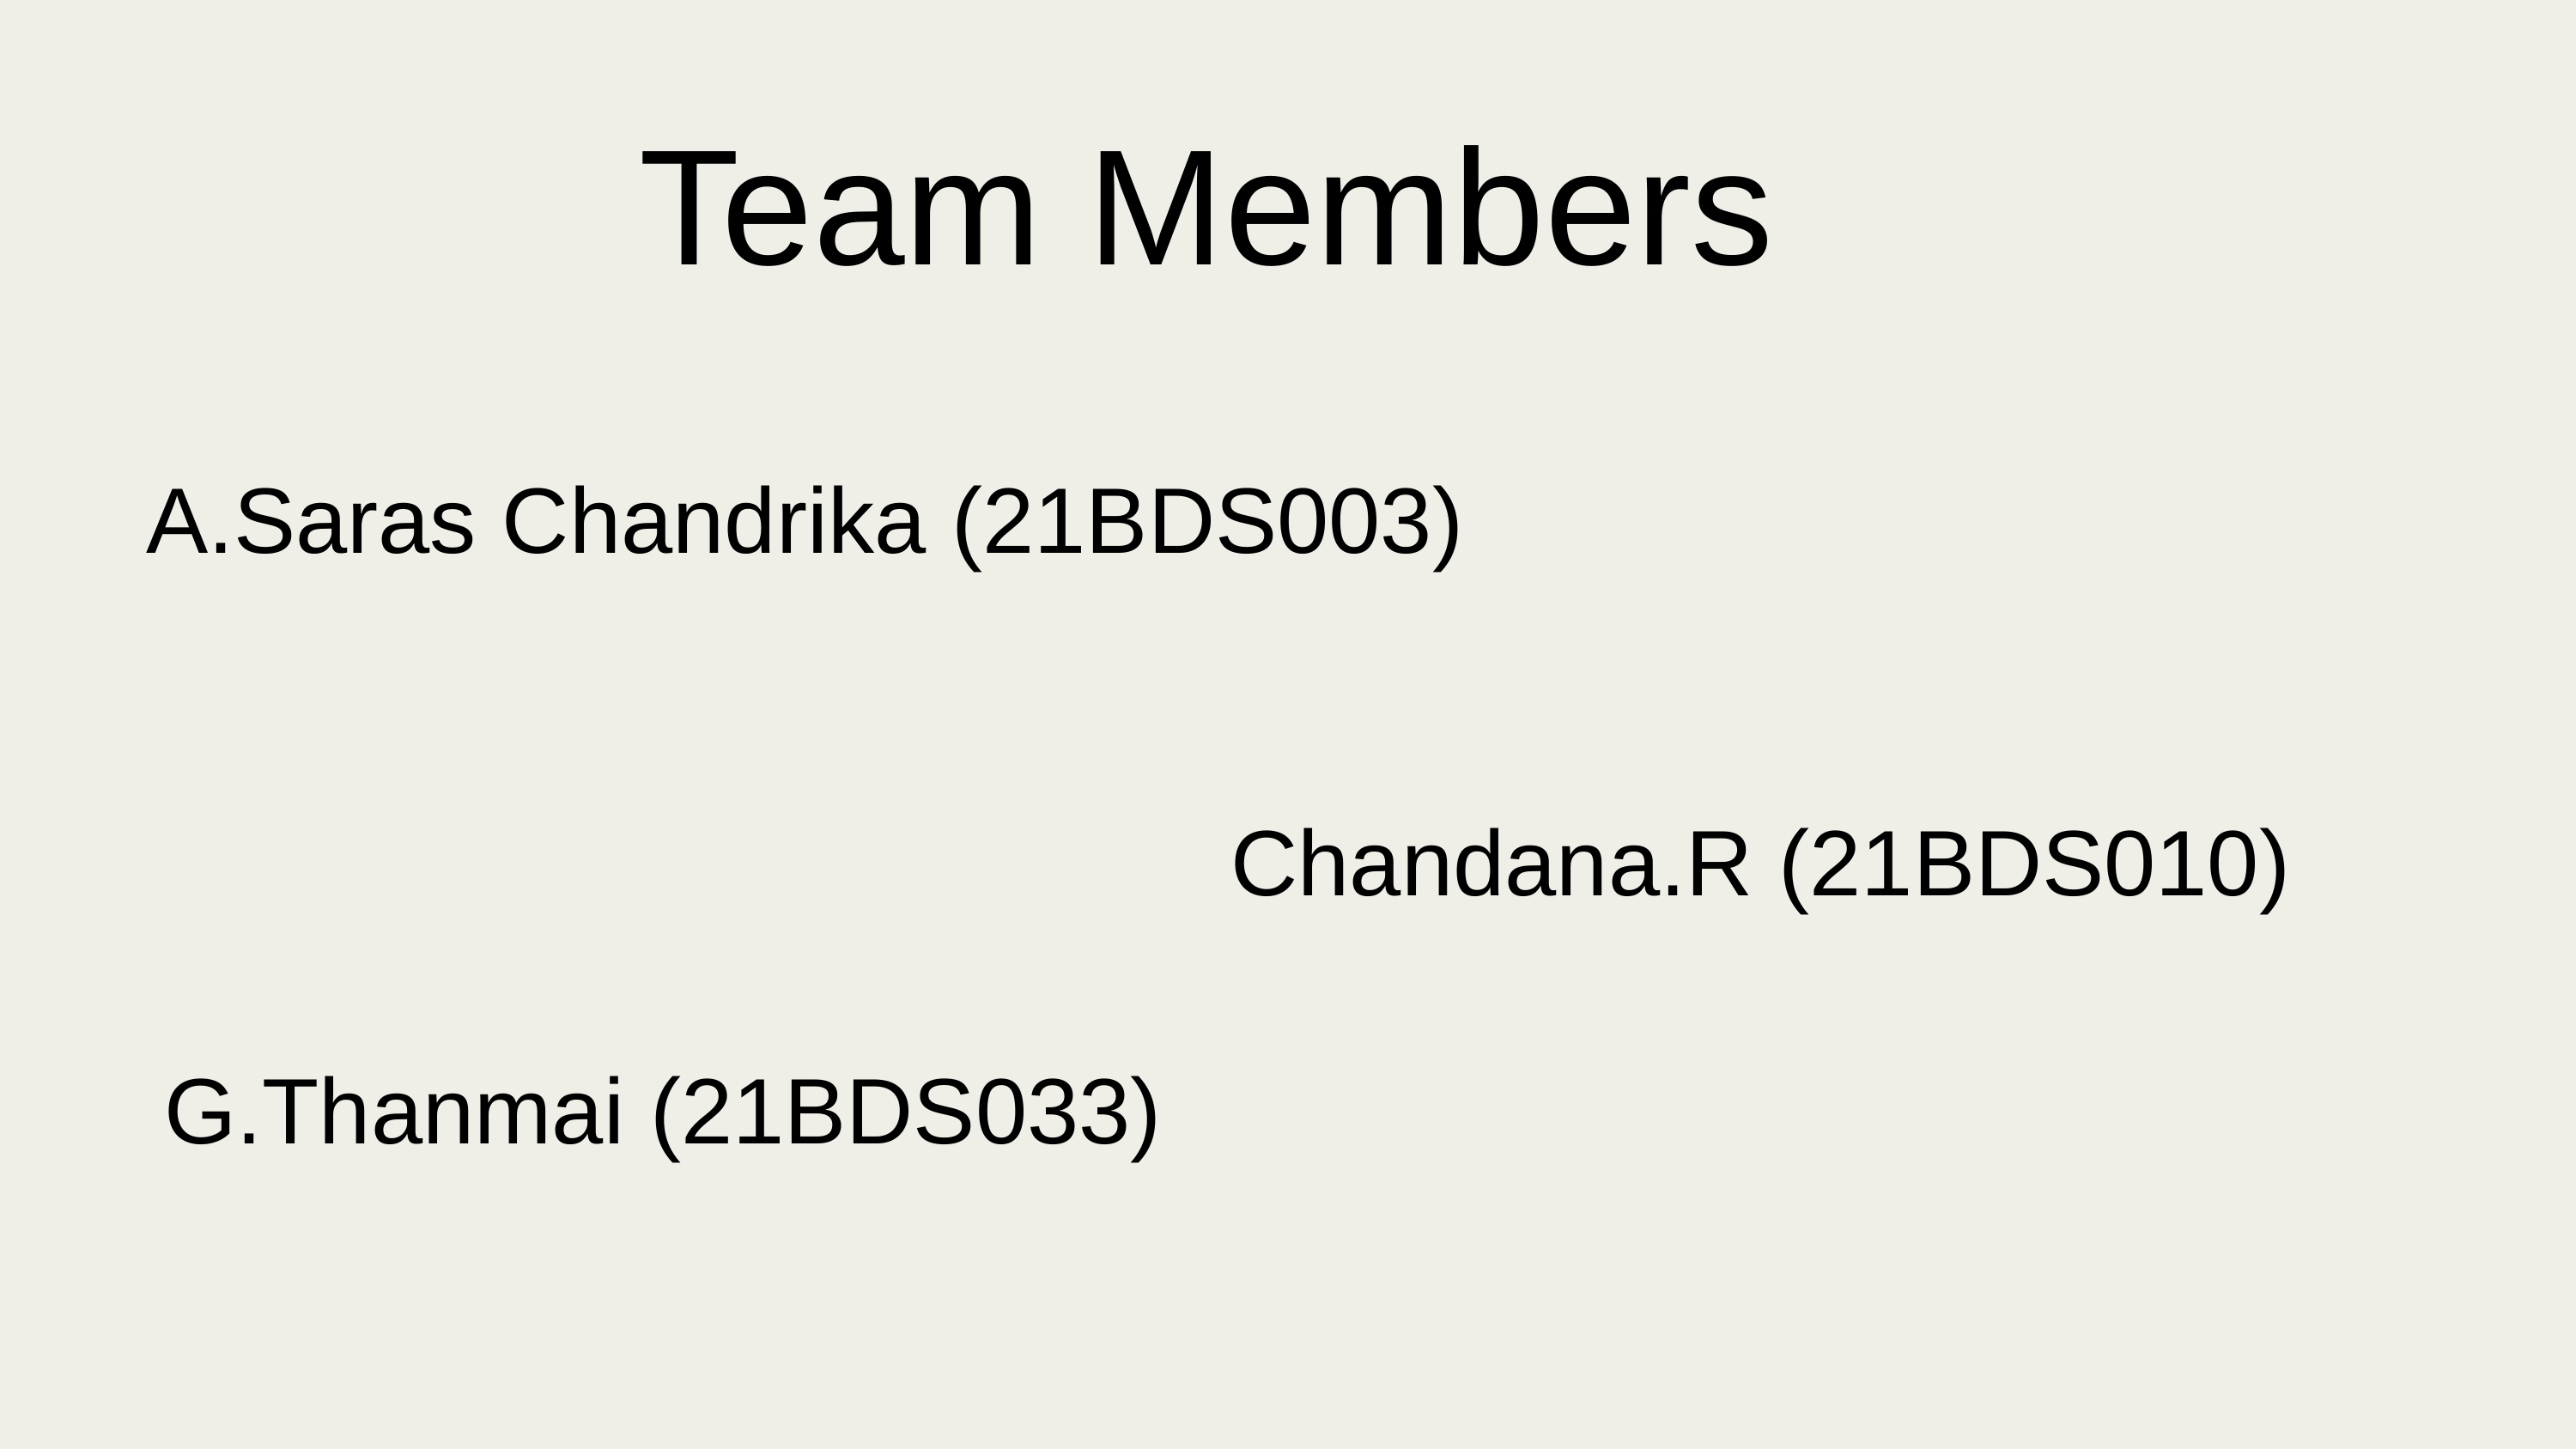

Team Members
A.Saras Chandrika (21BDS003)
Chandana.R (21BDS010)
G.Thanmai (21BDS033)